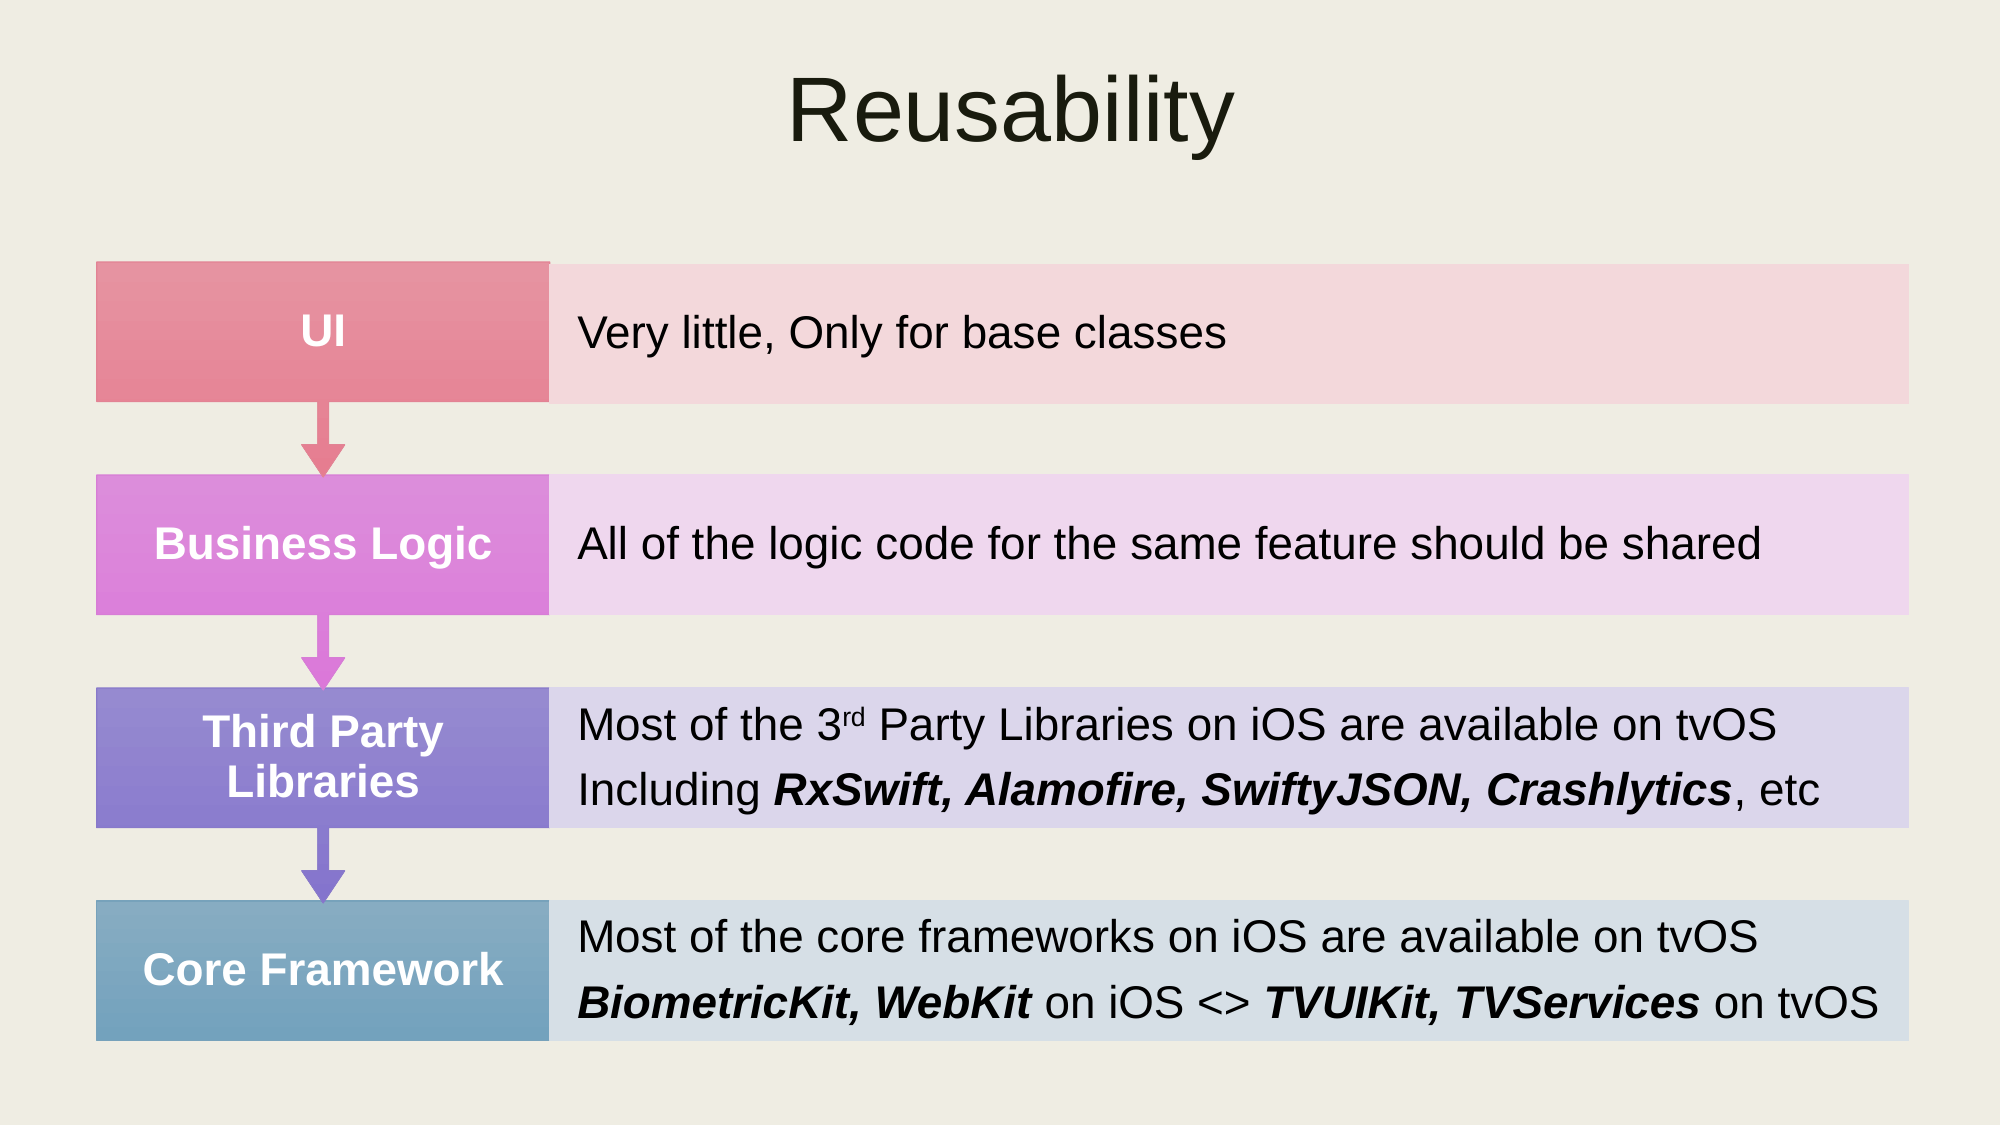

# Reusability

UI
Very little, Only for base classes
Business Logic
All of the logic code for the same feature should be shared
Third Party Libraries
Most of the 3rd Party Libraries on iOS are available on tvOS
Including RxSwift, Alamofire, SwiftyJSON, Crashlytics, etc

Core Framework
Most of the core frameworks on iOS are available on tvOS
BiometricKit, WebKit on iOS <> TVUIKit, TVServices on tvOS